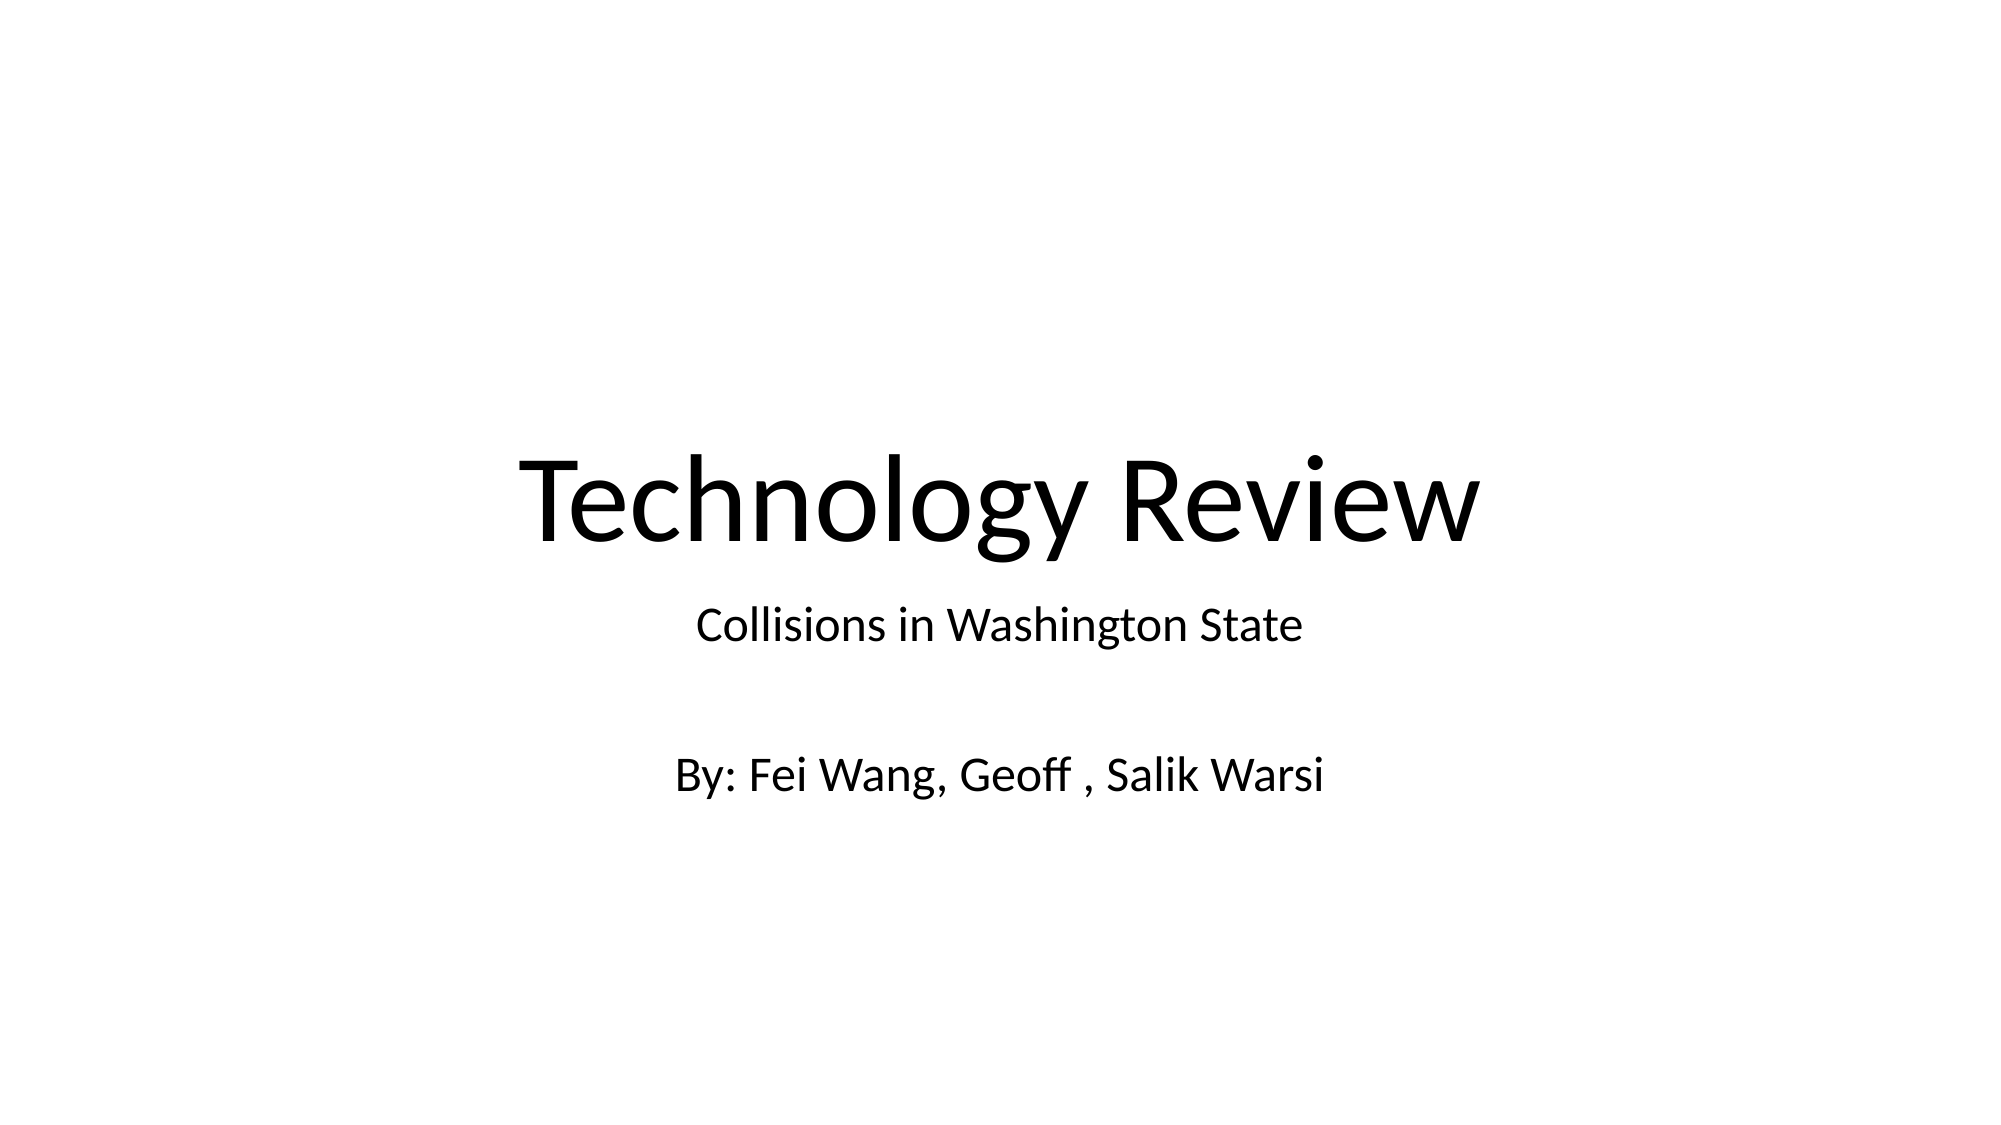

# Technology Review
Collisions in Washington State

By: Fei Wang, Geoff , Salik Warsi